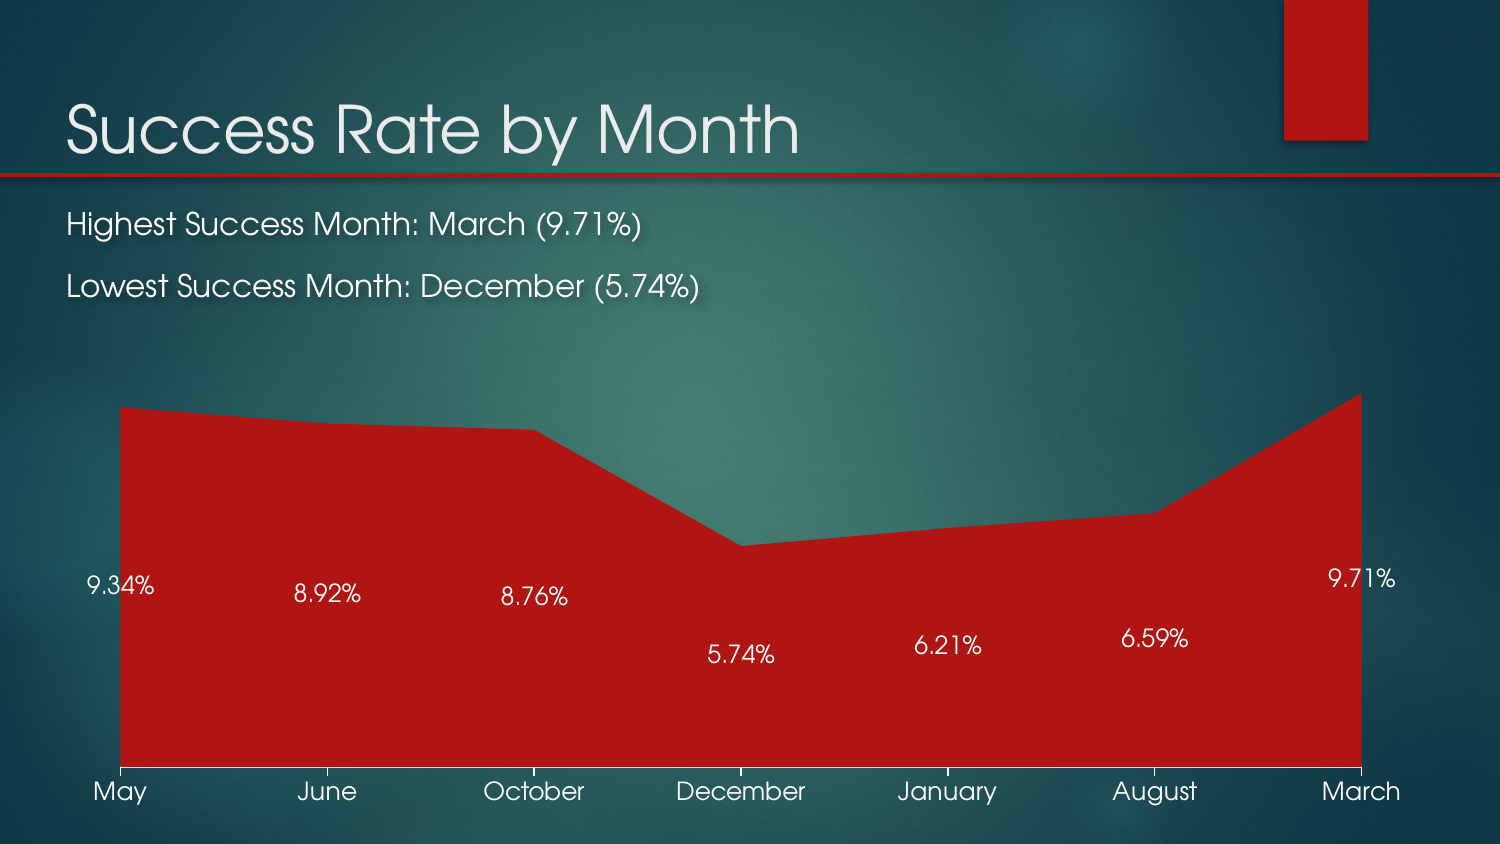

# Success Rate by Month
Highest Success Month: March (9.71%)
Lowest Success Month: December (5.74%)

### Chart

| Category | Series 1 |
|---|---|
| May | 0.0934 |
| June | 0.0892 |
| October | 0.0876 |
| December | 0.0574 |
| January | 0.0621 |
| August | 0.0659 |
| March | 0.0971 |